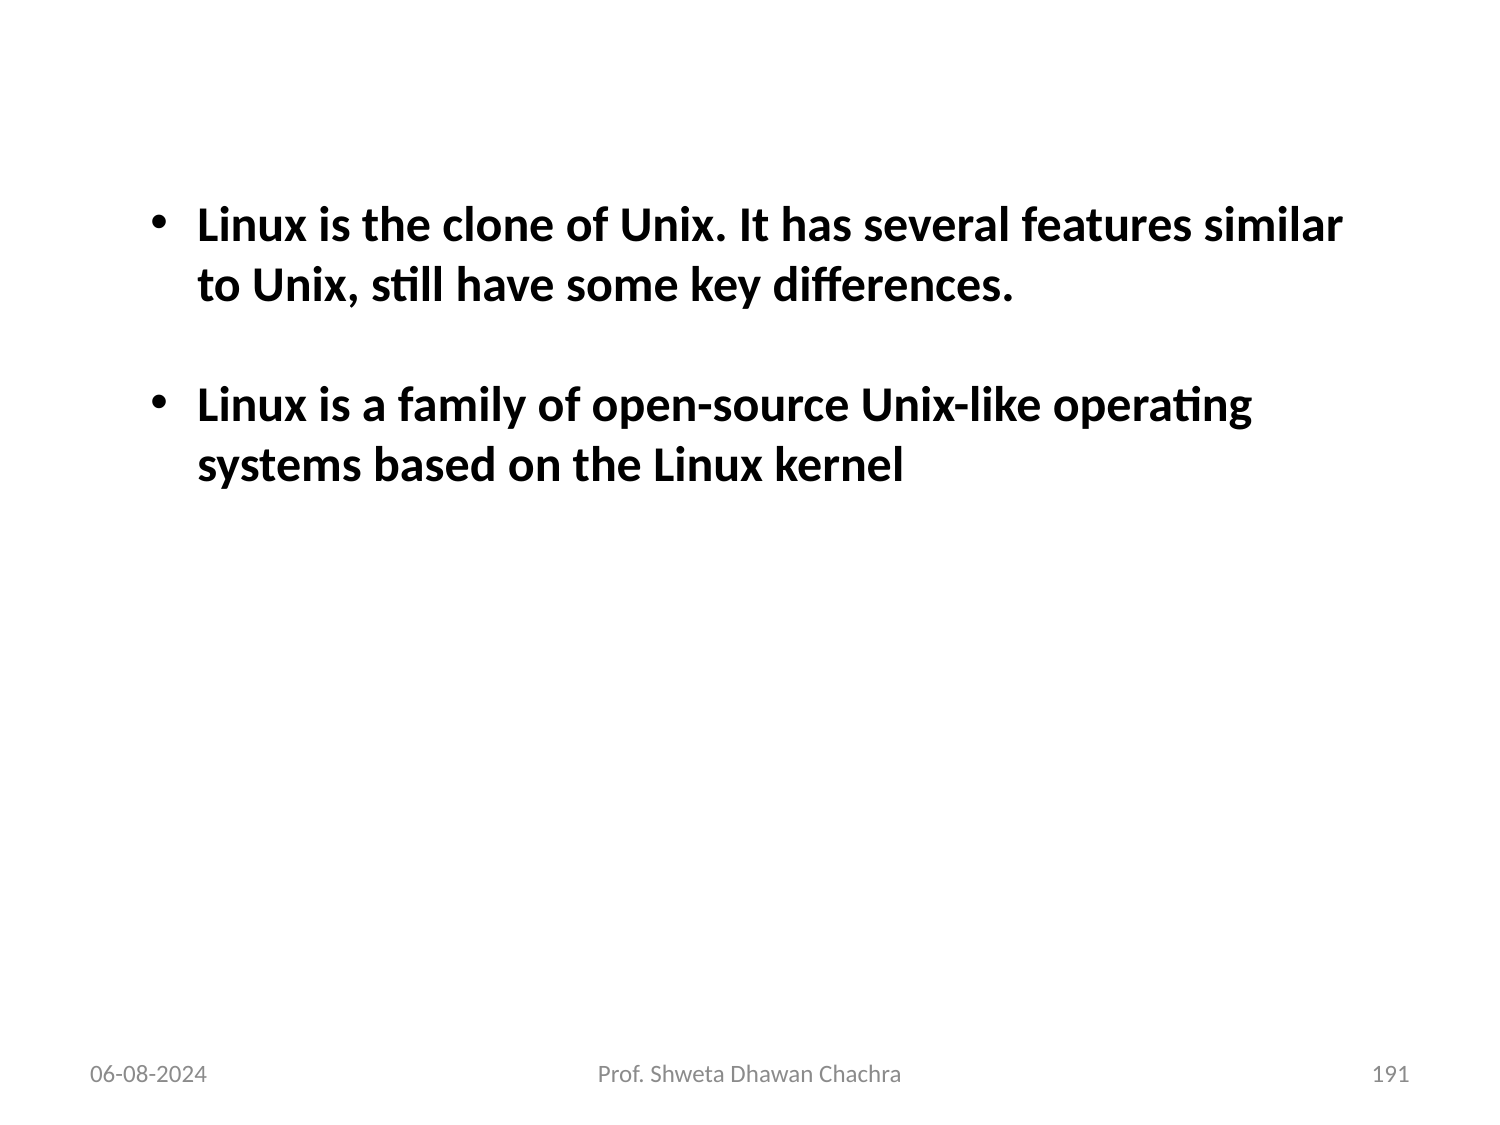

Linux is the clone of Unix. It has several features similar to Unix, still have some key differences.

Linux is a family of open-source Unix-like operating systems based on the Linux kernel
06-08-2024
Prof. Shweta Dhawan Chachra
191